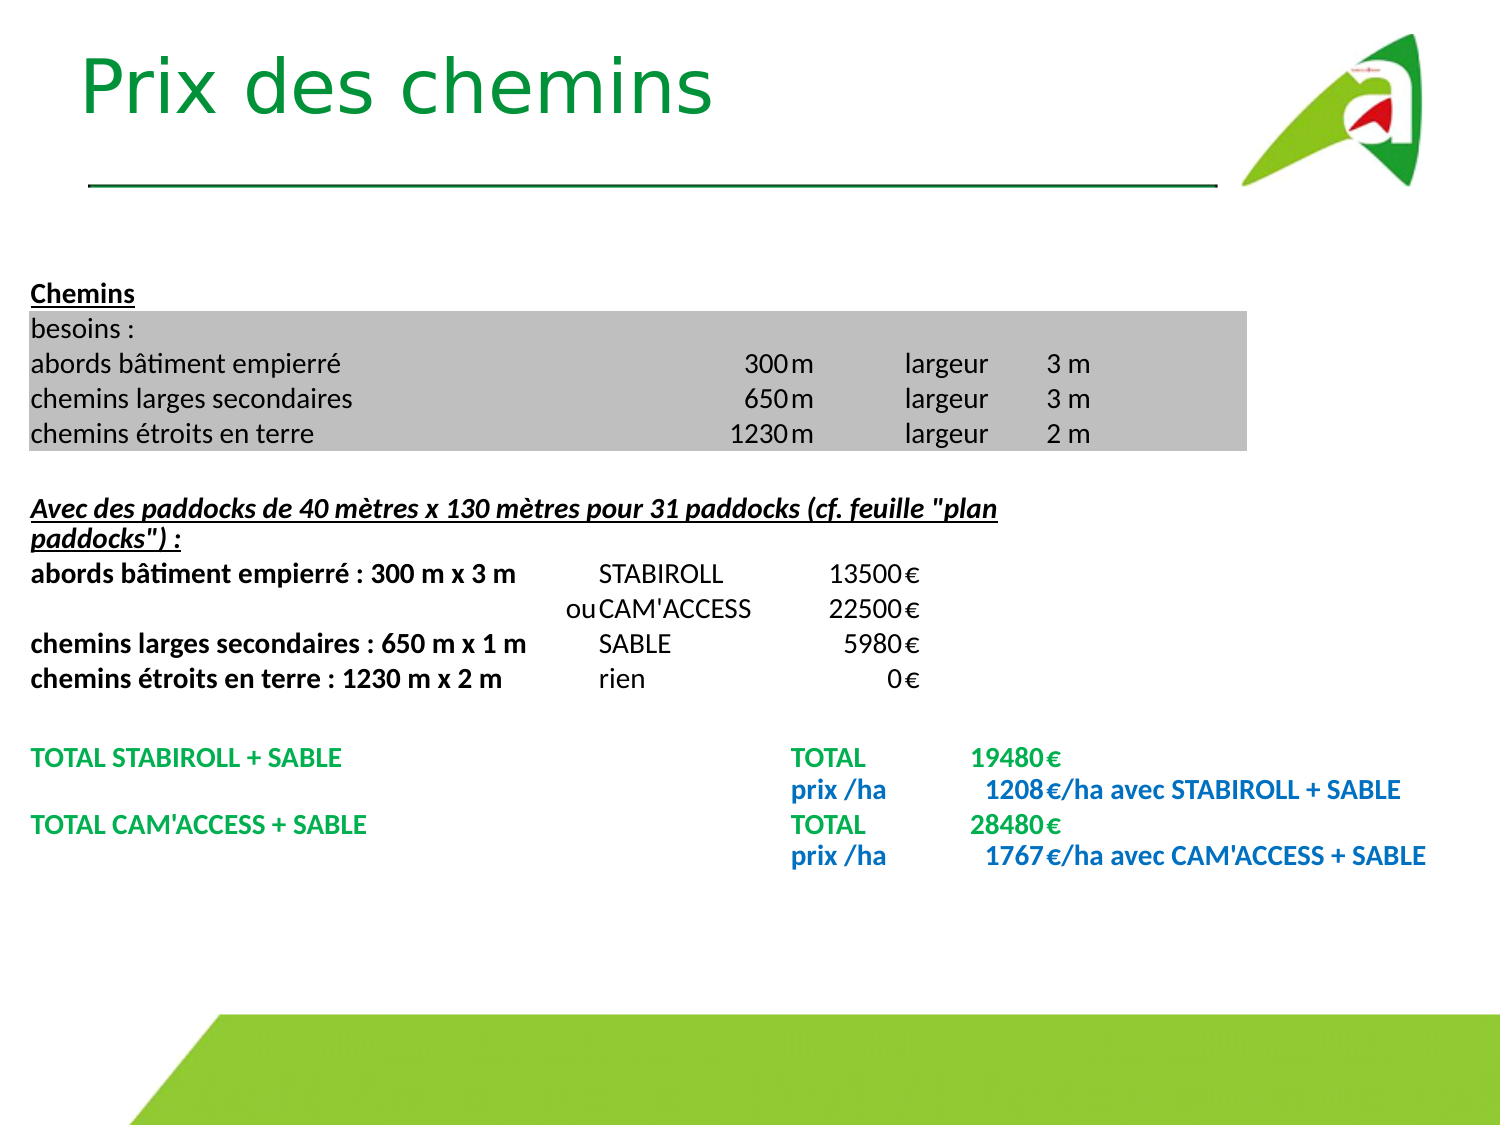

Prix des chemins
| Chemins |  |  |  |  |  |
| --- | --- | --- | --- | --- | --- |
| besoins : |  |  |  |  |  |
| abords bâtiment empierré | 300 | m | largeur | 3 m |  |
| chemins larges secondaires | 650 | m | largeur | 3 m |  |
| chemins étroits en terre | 1230 | m | largeur | 2 m |  |
|  |  |  |  |  |  |
| Avec des paddocks de 40 mètres x 130 mètres pour 31 paddocks (cf. feuille "plan paddocks") : |  |  |  |  |  |
| abords bâtiment empierré : 300 m x 3 m | STABIROLL | 13500 | € |  |  |
| ou | CAM'ACCESS | 22500 | € |  |  |
| chemins larges secondaires : 650 m x 1 m | SABLE | 5980 | € |  |  |
| chemins étroits en terre : 1230 m x 2 m | rien | 0 | € |  |  |
|  |  |  |  |  |  |
| TOTAL STABIROLL + SABLE |  | TOTAL | 19480 | € |  |
|  |  | prix /ha | 1208 | €/ha avec STABIROLL + SABLE |  |
| TOTAL CAM'ACCESS + SABLE |  | TOTAL | 28480 | € |  |
|  |  | prix /ha | 1767 | €/ha avec CAM'ACCESS + SABLE |  |